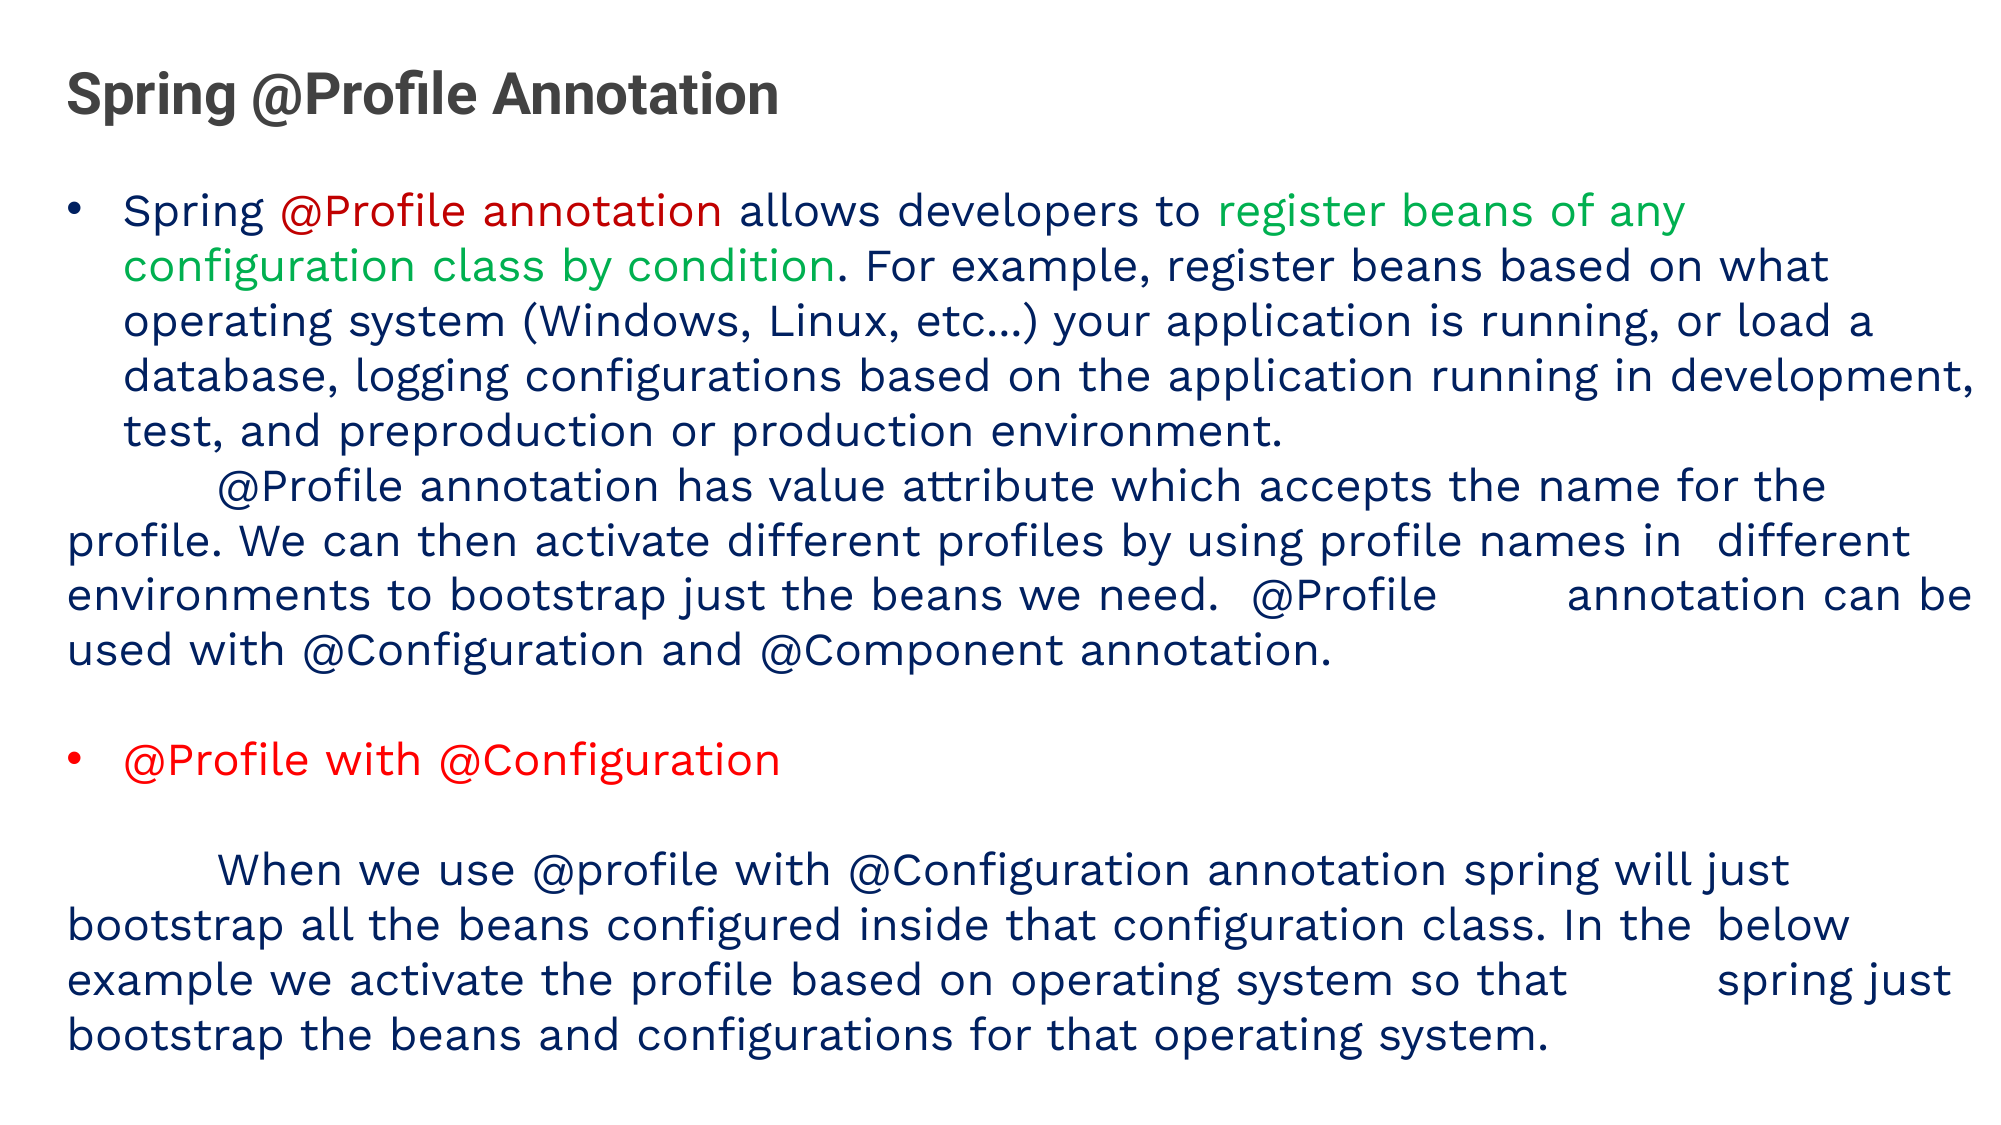

Spring @Profile Annotation
Spring @Profile annotation allows developers to register beans of any configuration class by condition. For example, register beans based on what operating system (Windows, Linux, etc...) your application is running, or load a database, logging configurations based on the application running in development, test, and preproduction or production environment.
	@Profile annotation has value attribute which accepts the name for the 	profile. We can then activate different profiles by using profile names in 	different environments to bootstrap just the beans we need.  @Profile 	annotation can be used with @Configuration and @Component annotation.

@Profile with @Configuration

	When we use @profile with @Configuration annotation spring will just 	bootstrap all the beans configured inside that configuration class. In the 	below example we activate the profile based on operating system so that 	spring just bootstrap the beans and configurations for that operating system.